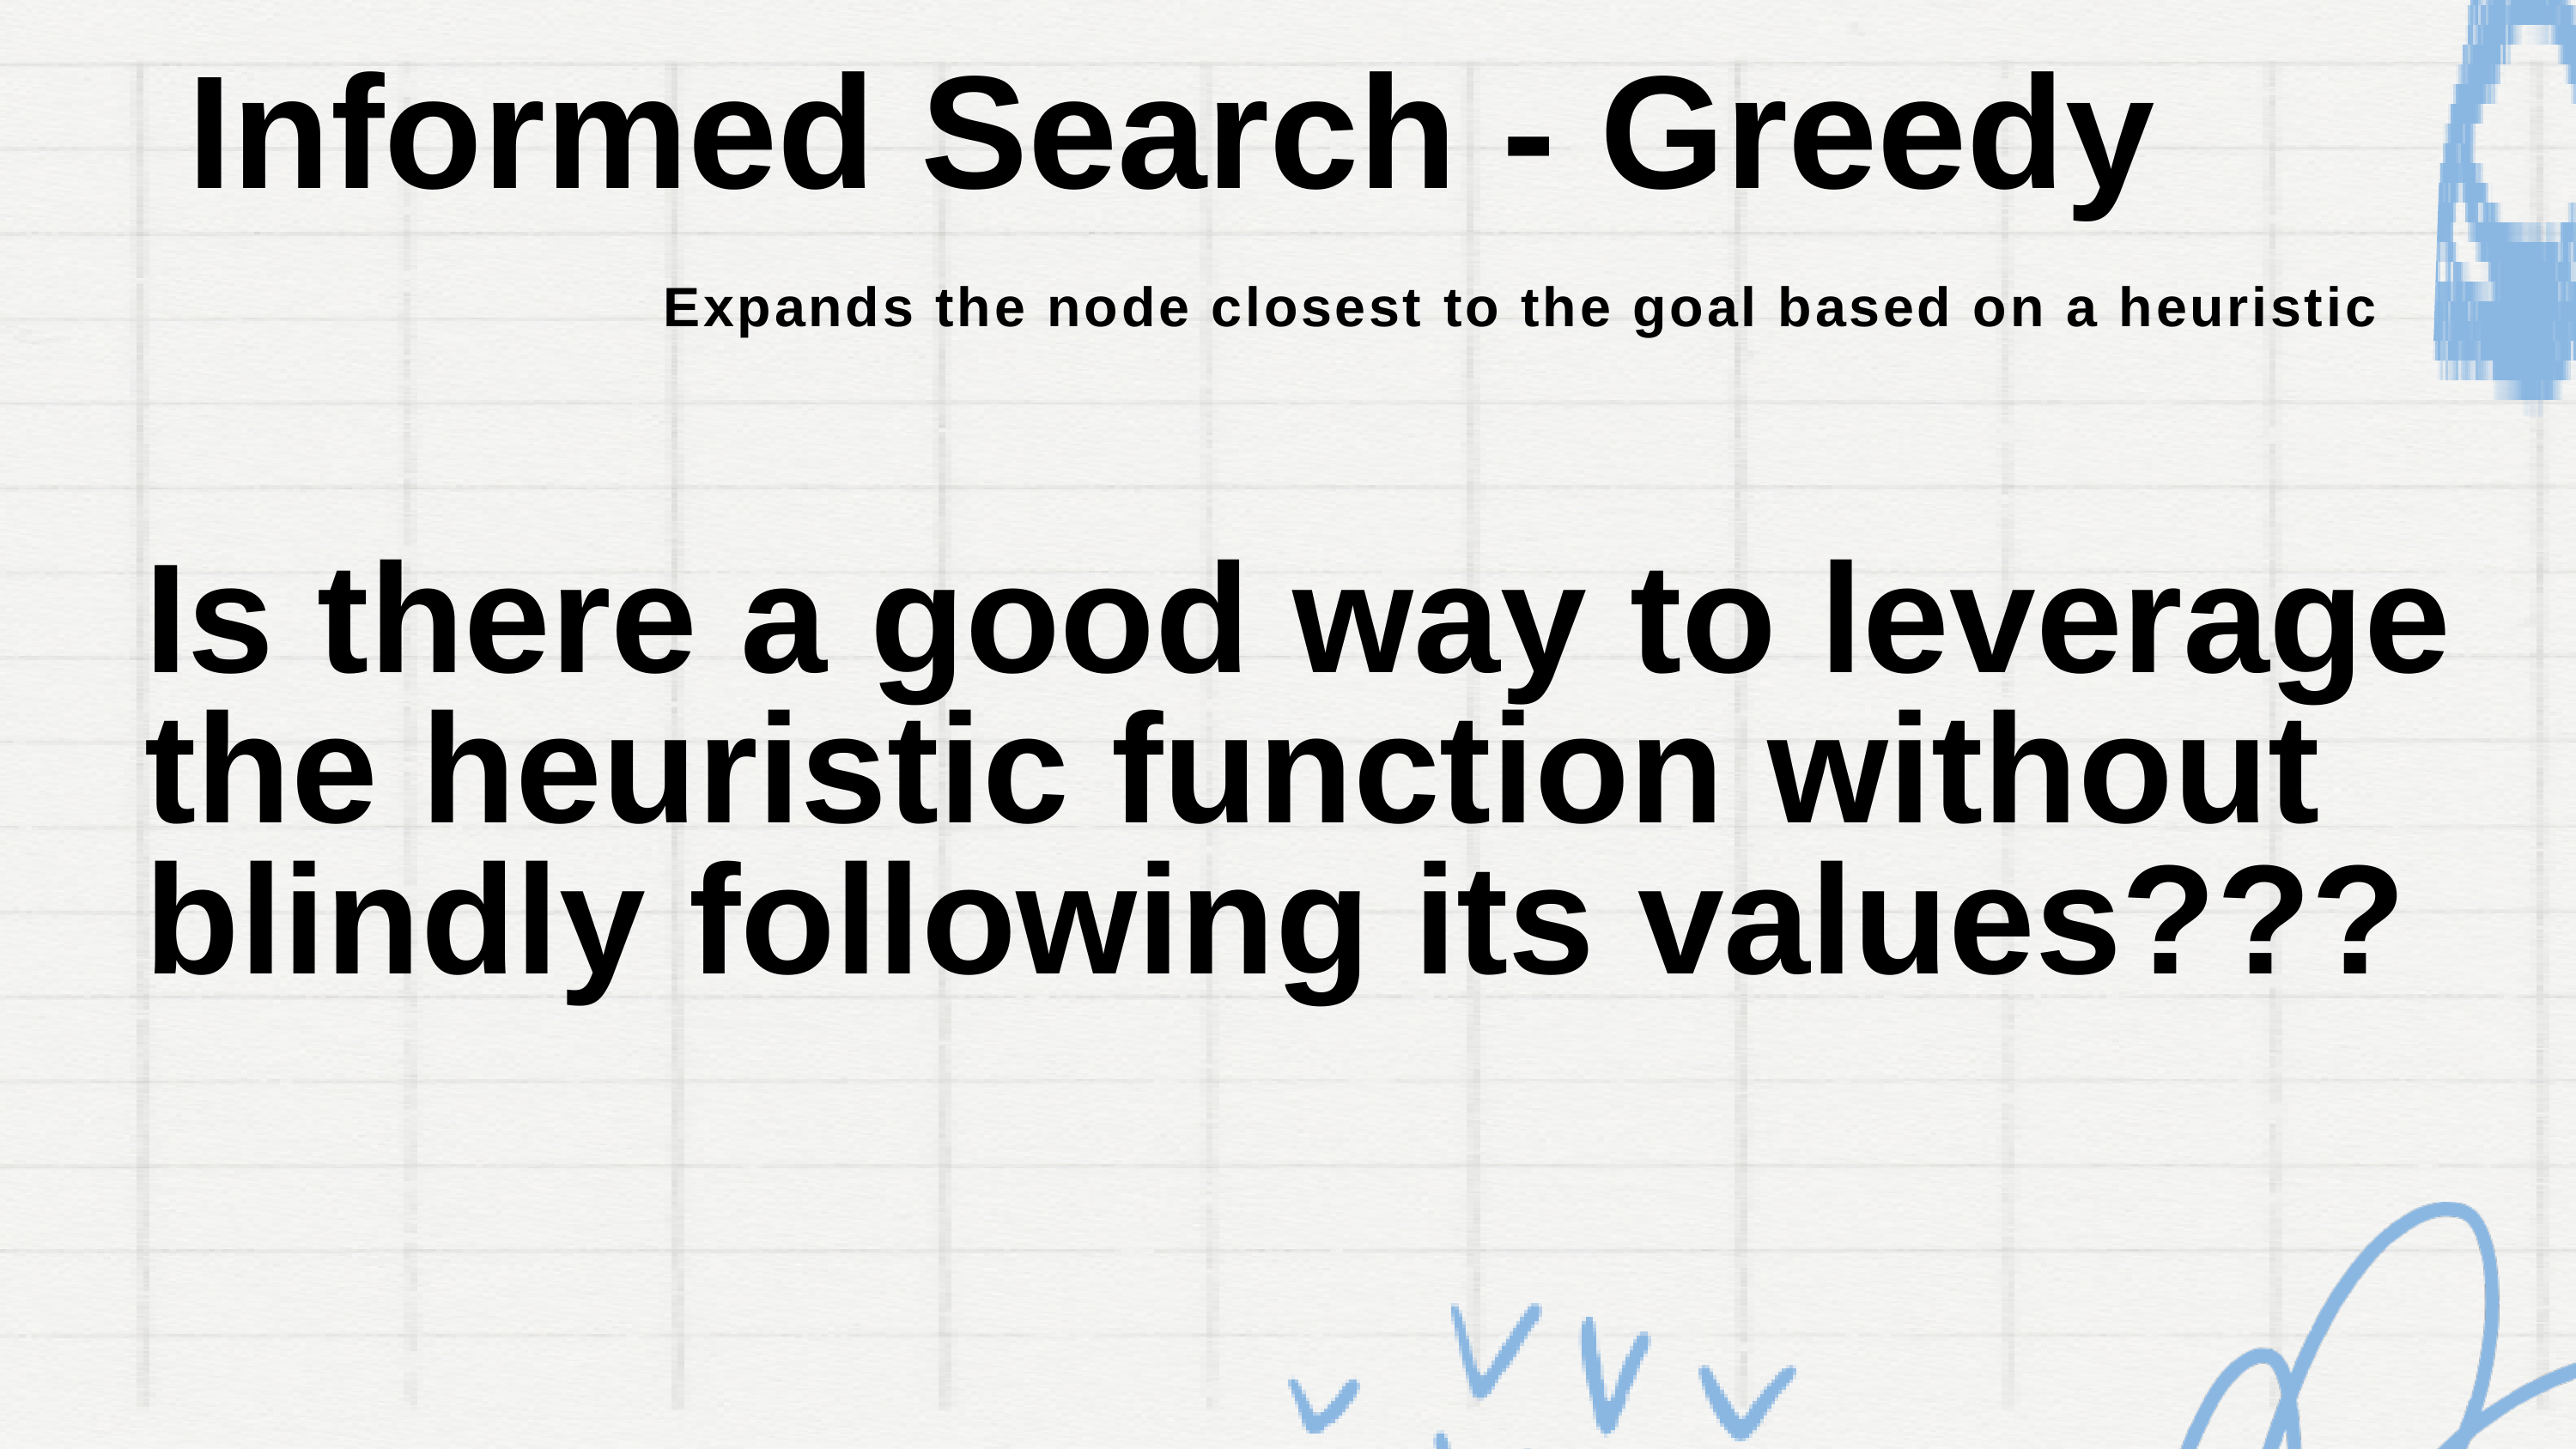

Informed Search - Greedy
Expands the node closest to the goal based on a heuristic
Is there a good way to leverage the heuristic function without blindly following its values???